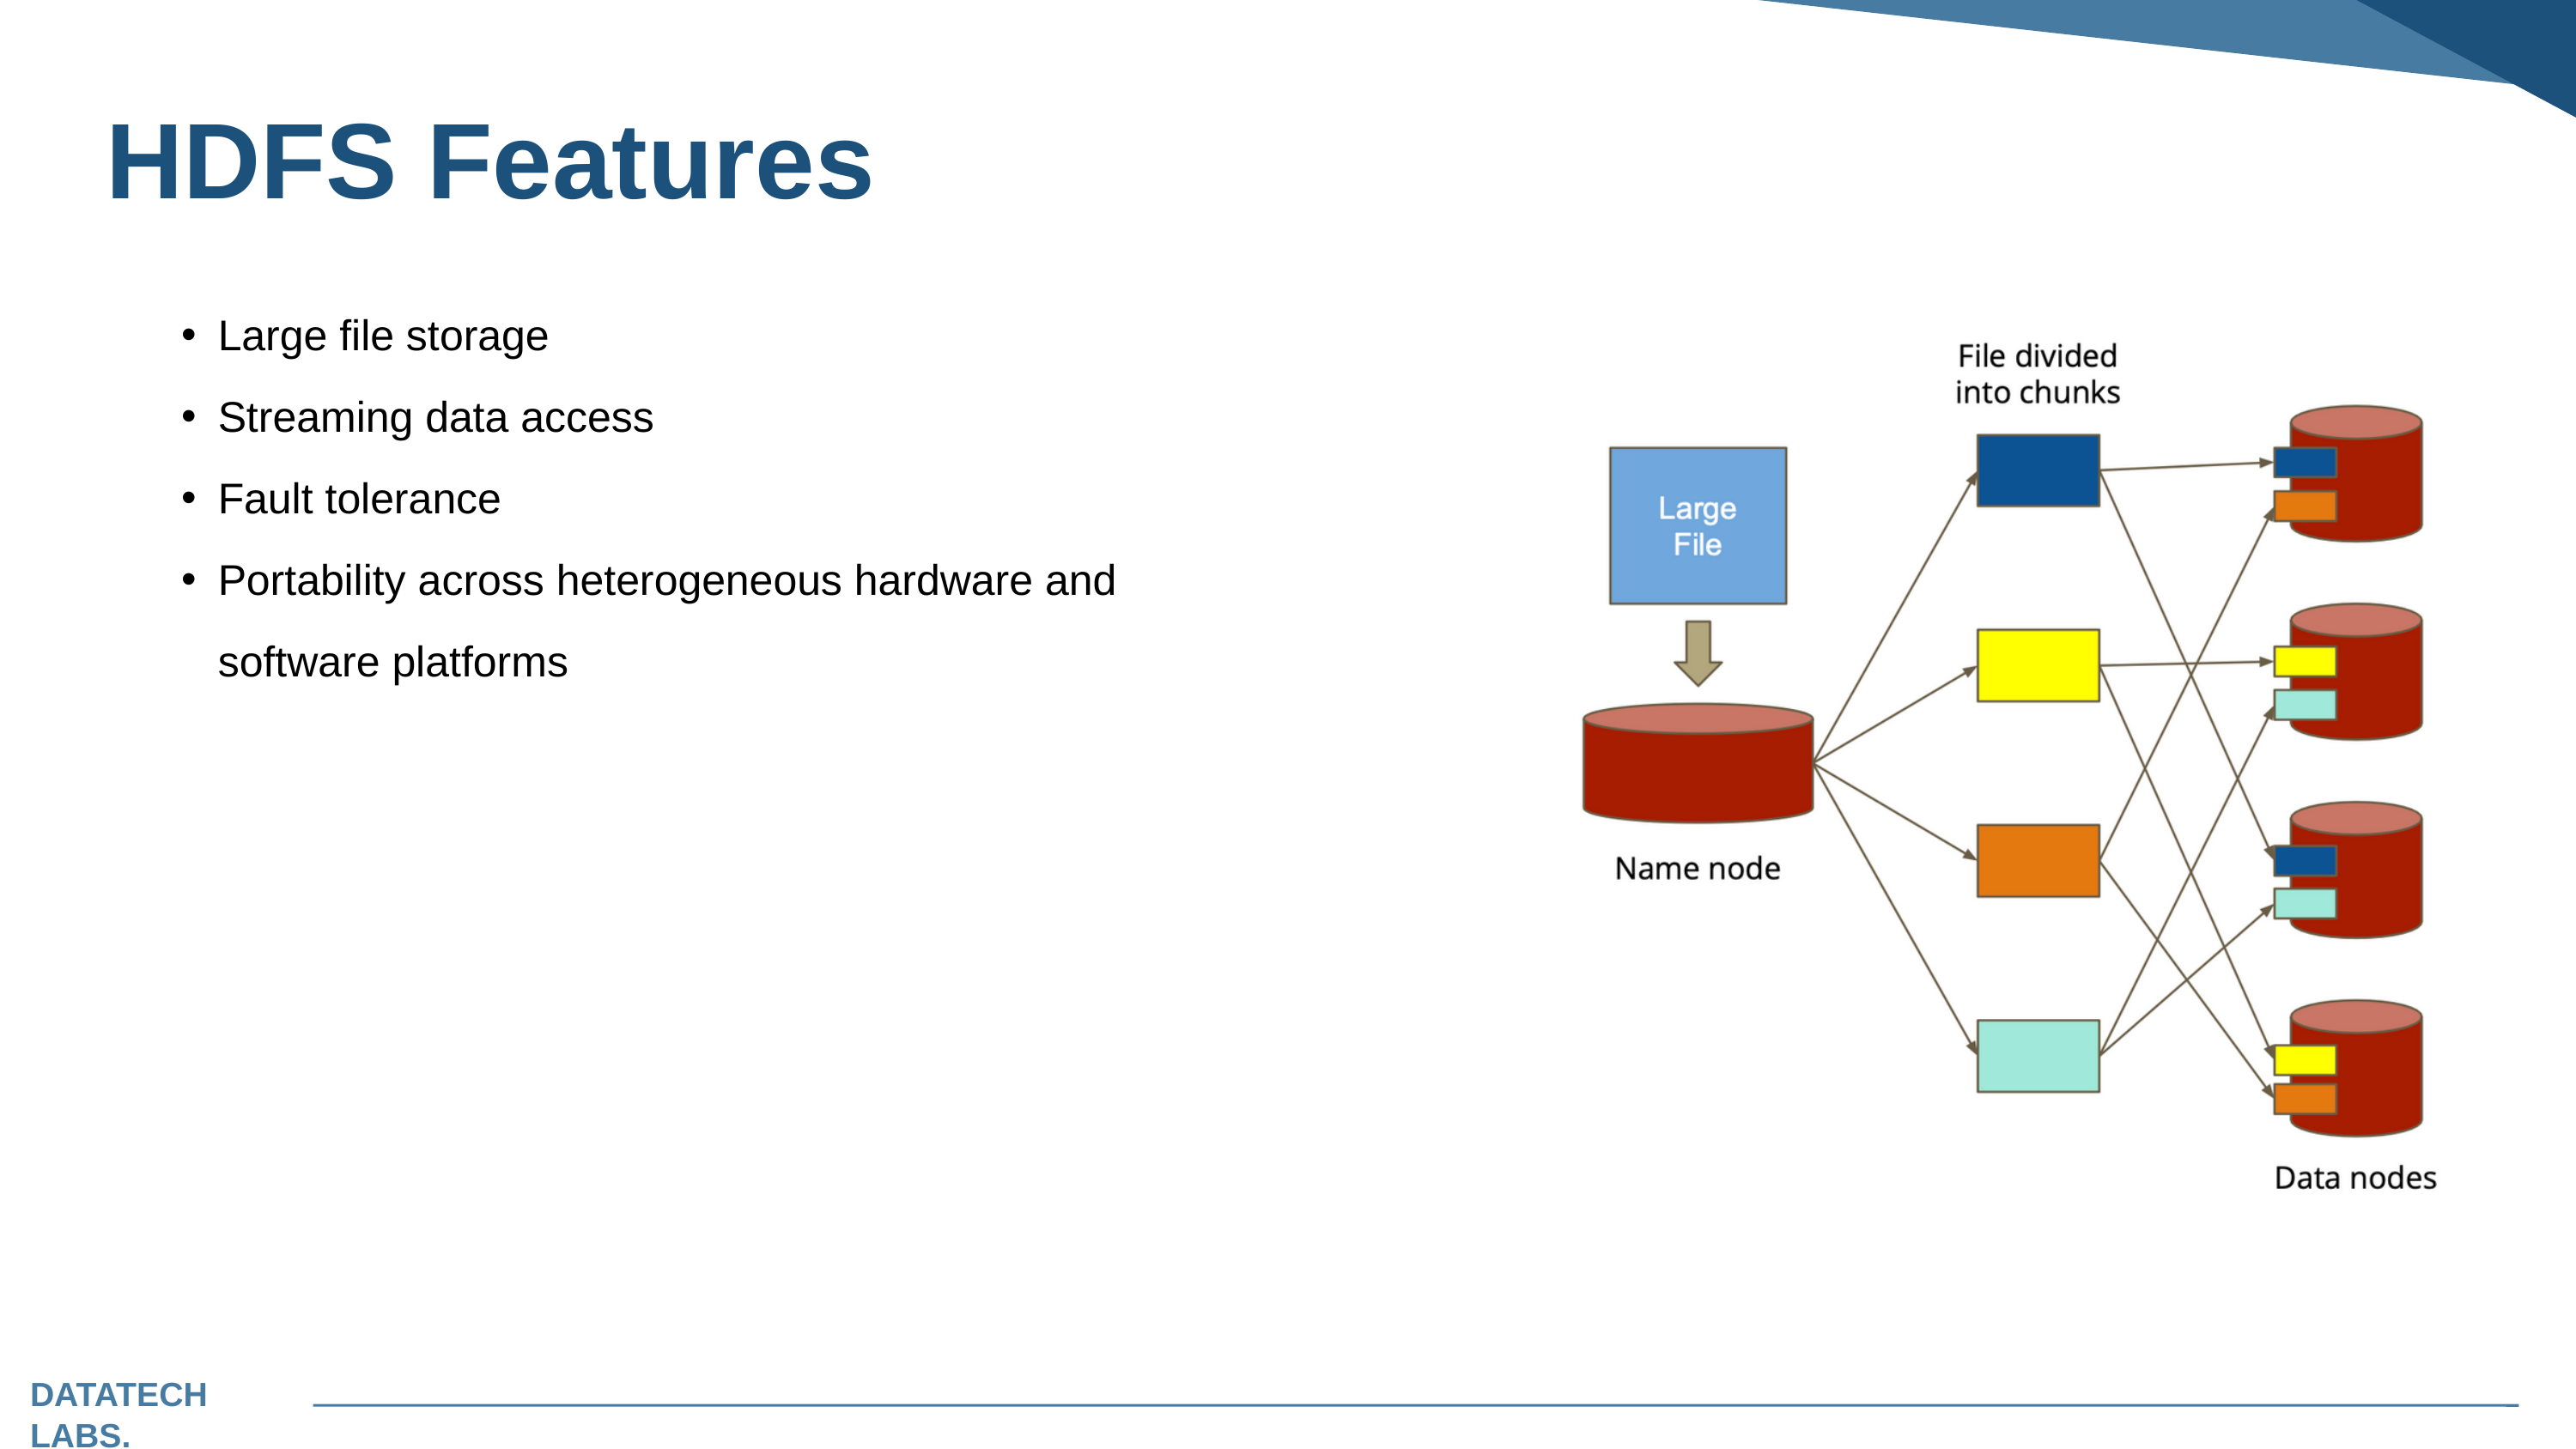

HDFS Features
Large file storage
Streaming data access
Fault tolerance
Portability across heterogeneous hardware and software platforms

DATATECH LABS.